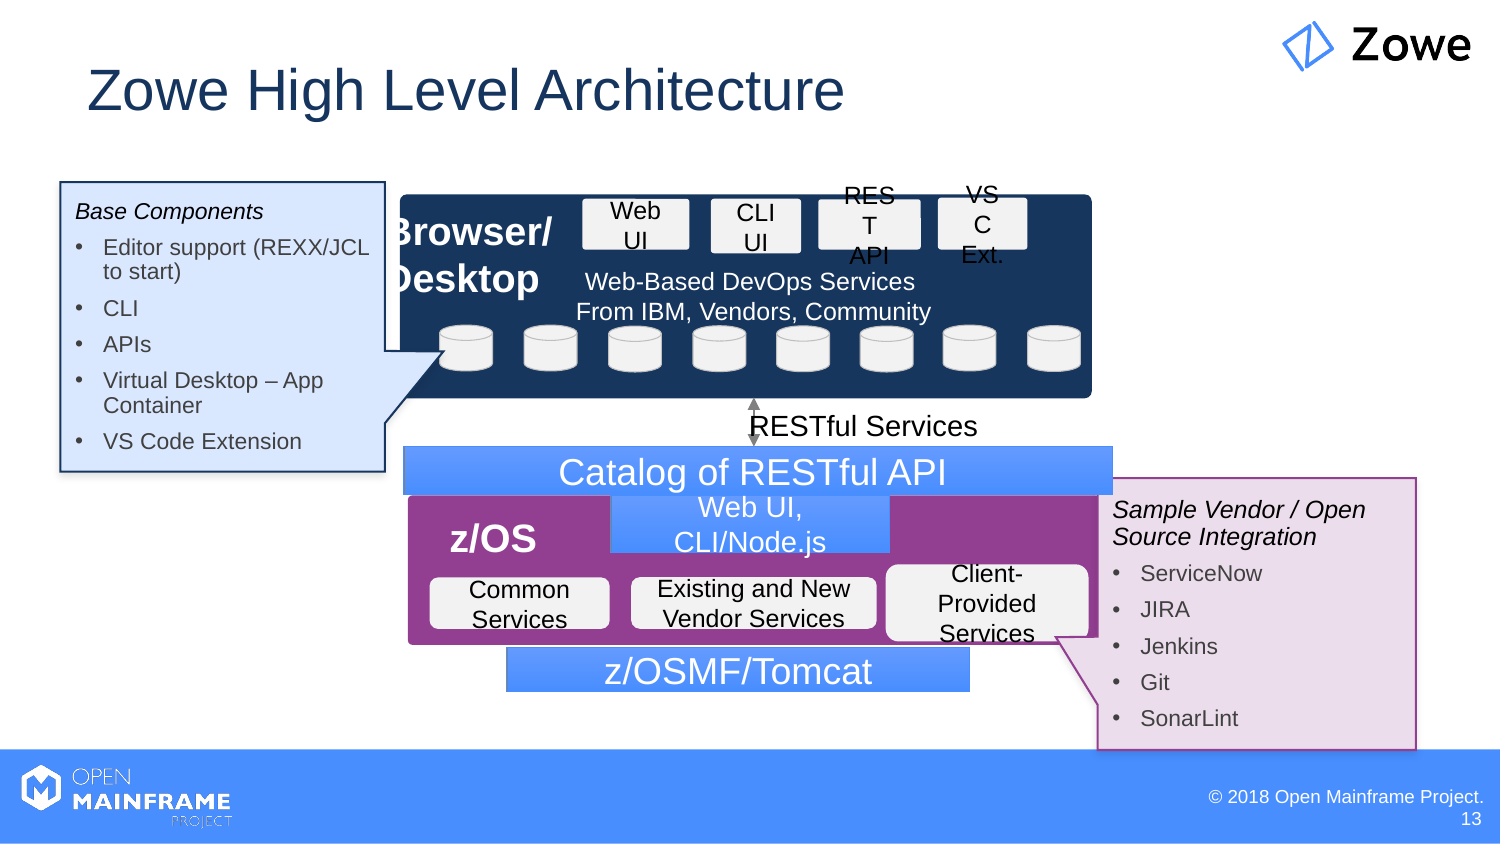

# Zowe High Level Architecture
Base Components
Editor support (REXX/JCL to start)
CLI
APIs
Virtual Desktop – App Container
VS Code Extension

Browser/
Desktop
VSC Ext.
Web UI
CLI UI
REST API
Web-Based DevOps Services
From IBM, Vendors, Community

RESTful Services
Catalog of RESTful API
Sample Vendor / Open Source Integration
ServiceNow
JIRA
Jenkins
Git
SonarLint
Web UI, CLI/Node.js

z/OS
Client-Provided Services
Existing and New Vendor Services
Common Services
z/OSMF/Tomcat
13